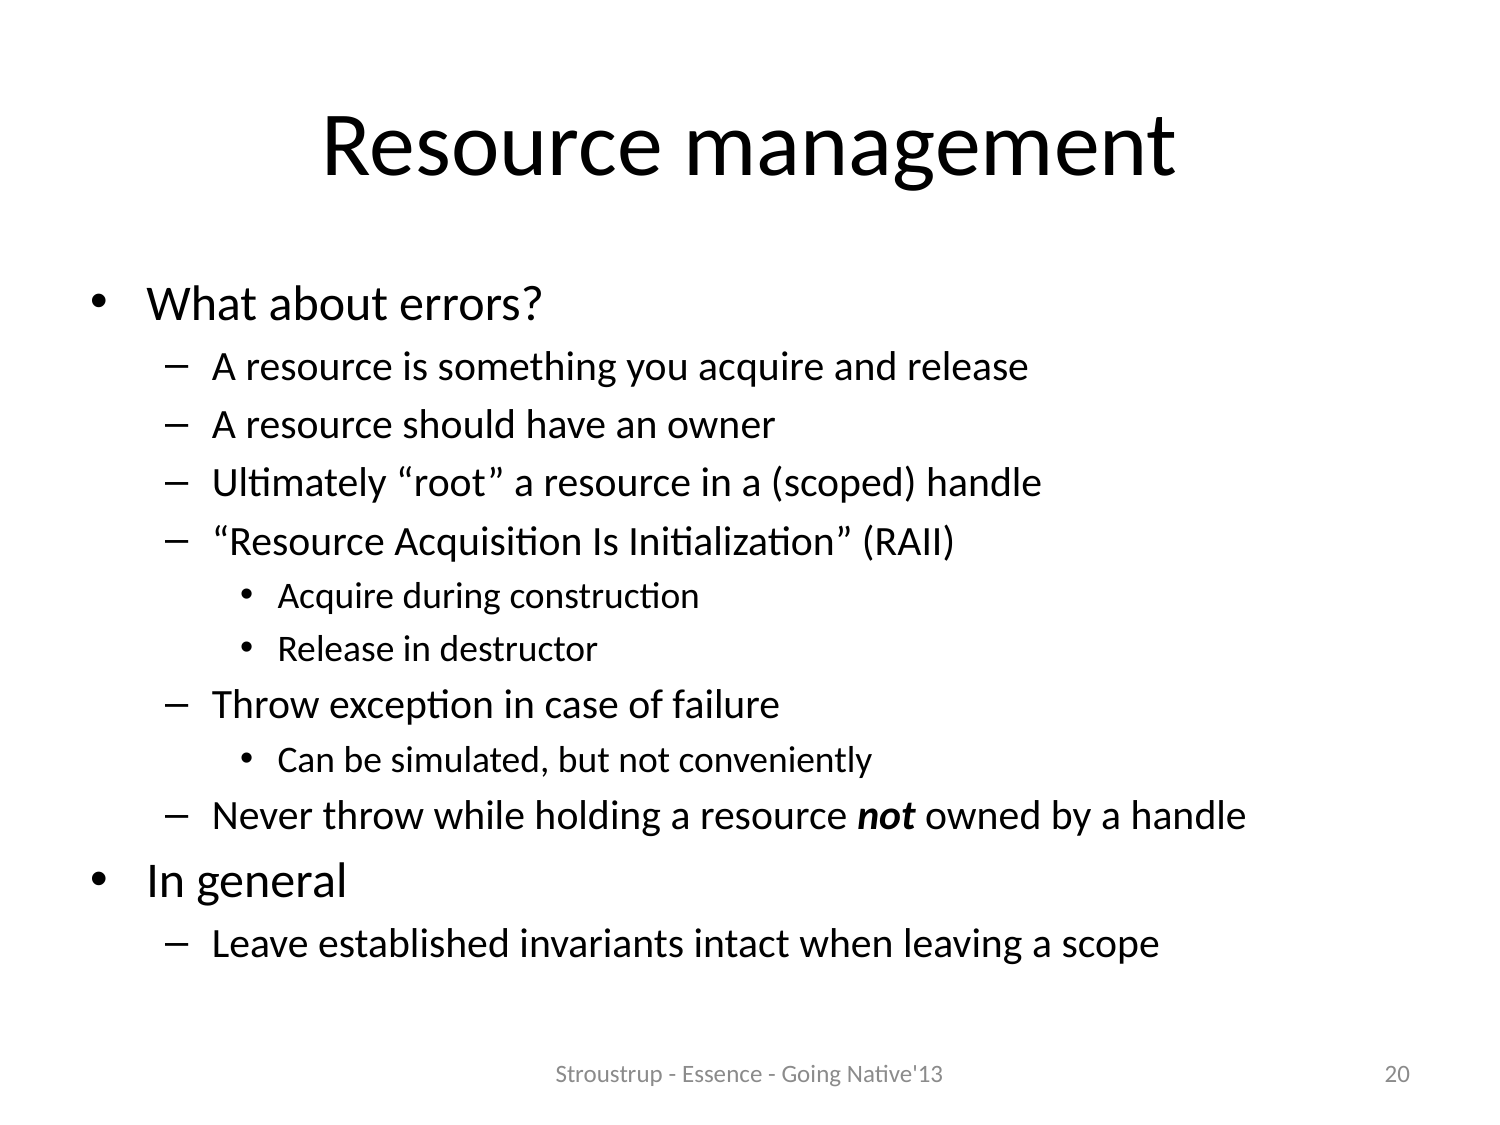

# Resource management
What about errors?
A resource is something you acquire and release
A resource should have an owner
Ultimately “root” a resource in a (scoped) handle
“Resource Acquisition Is Initialization” (RAII)
Acquire during construction
Release in destructor
Throw exception in case of failure
Can be simulated, but not conveniently
Never throw while holding a resource not owned by a handle
In general
Leave established invariants intact when leaving a scope
Stroustrup - Essence - Going Native'13
20